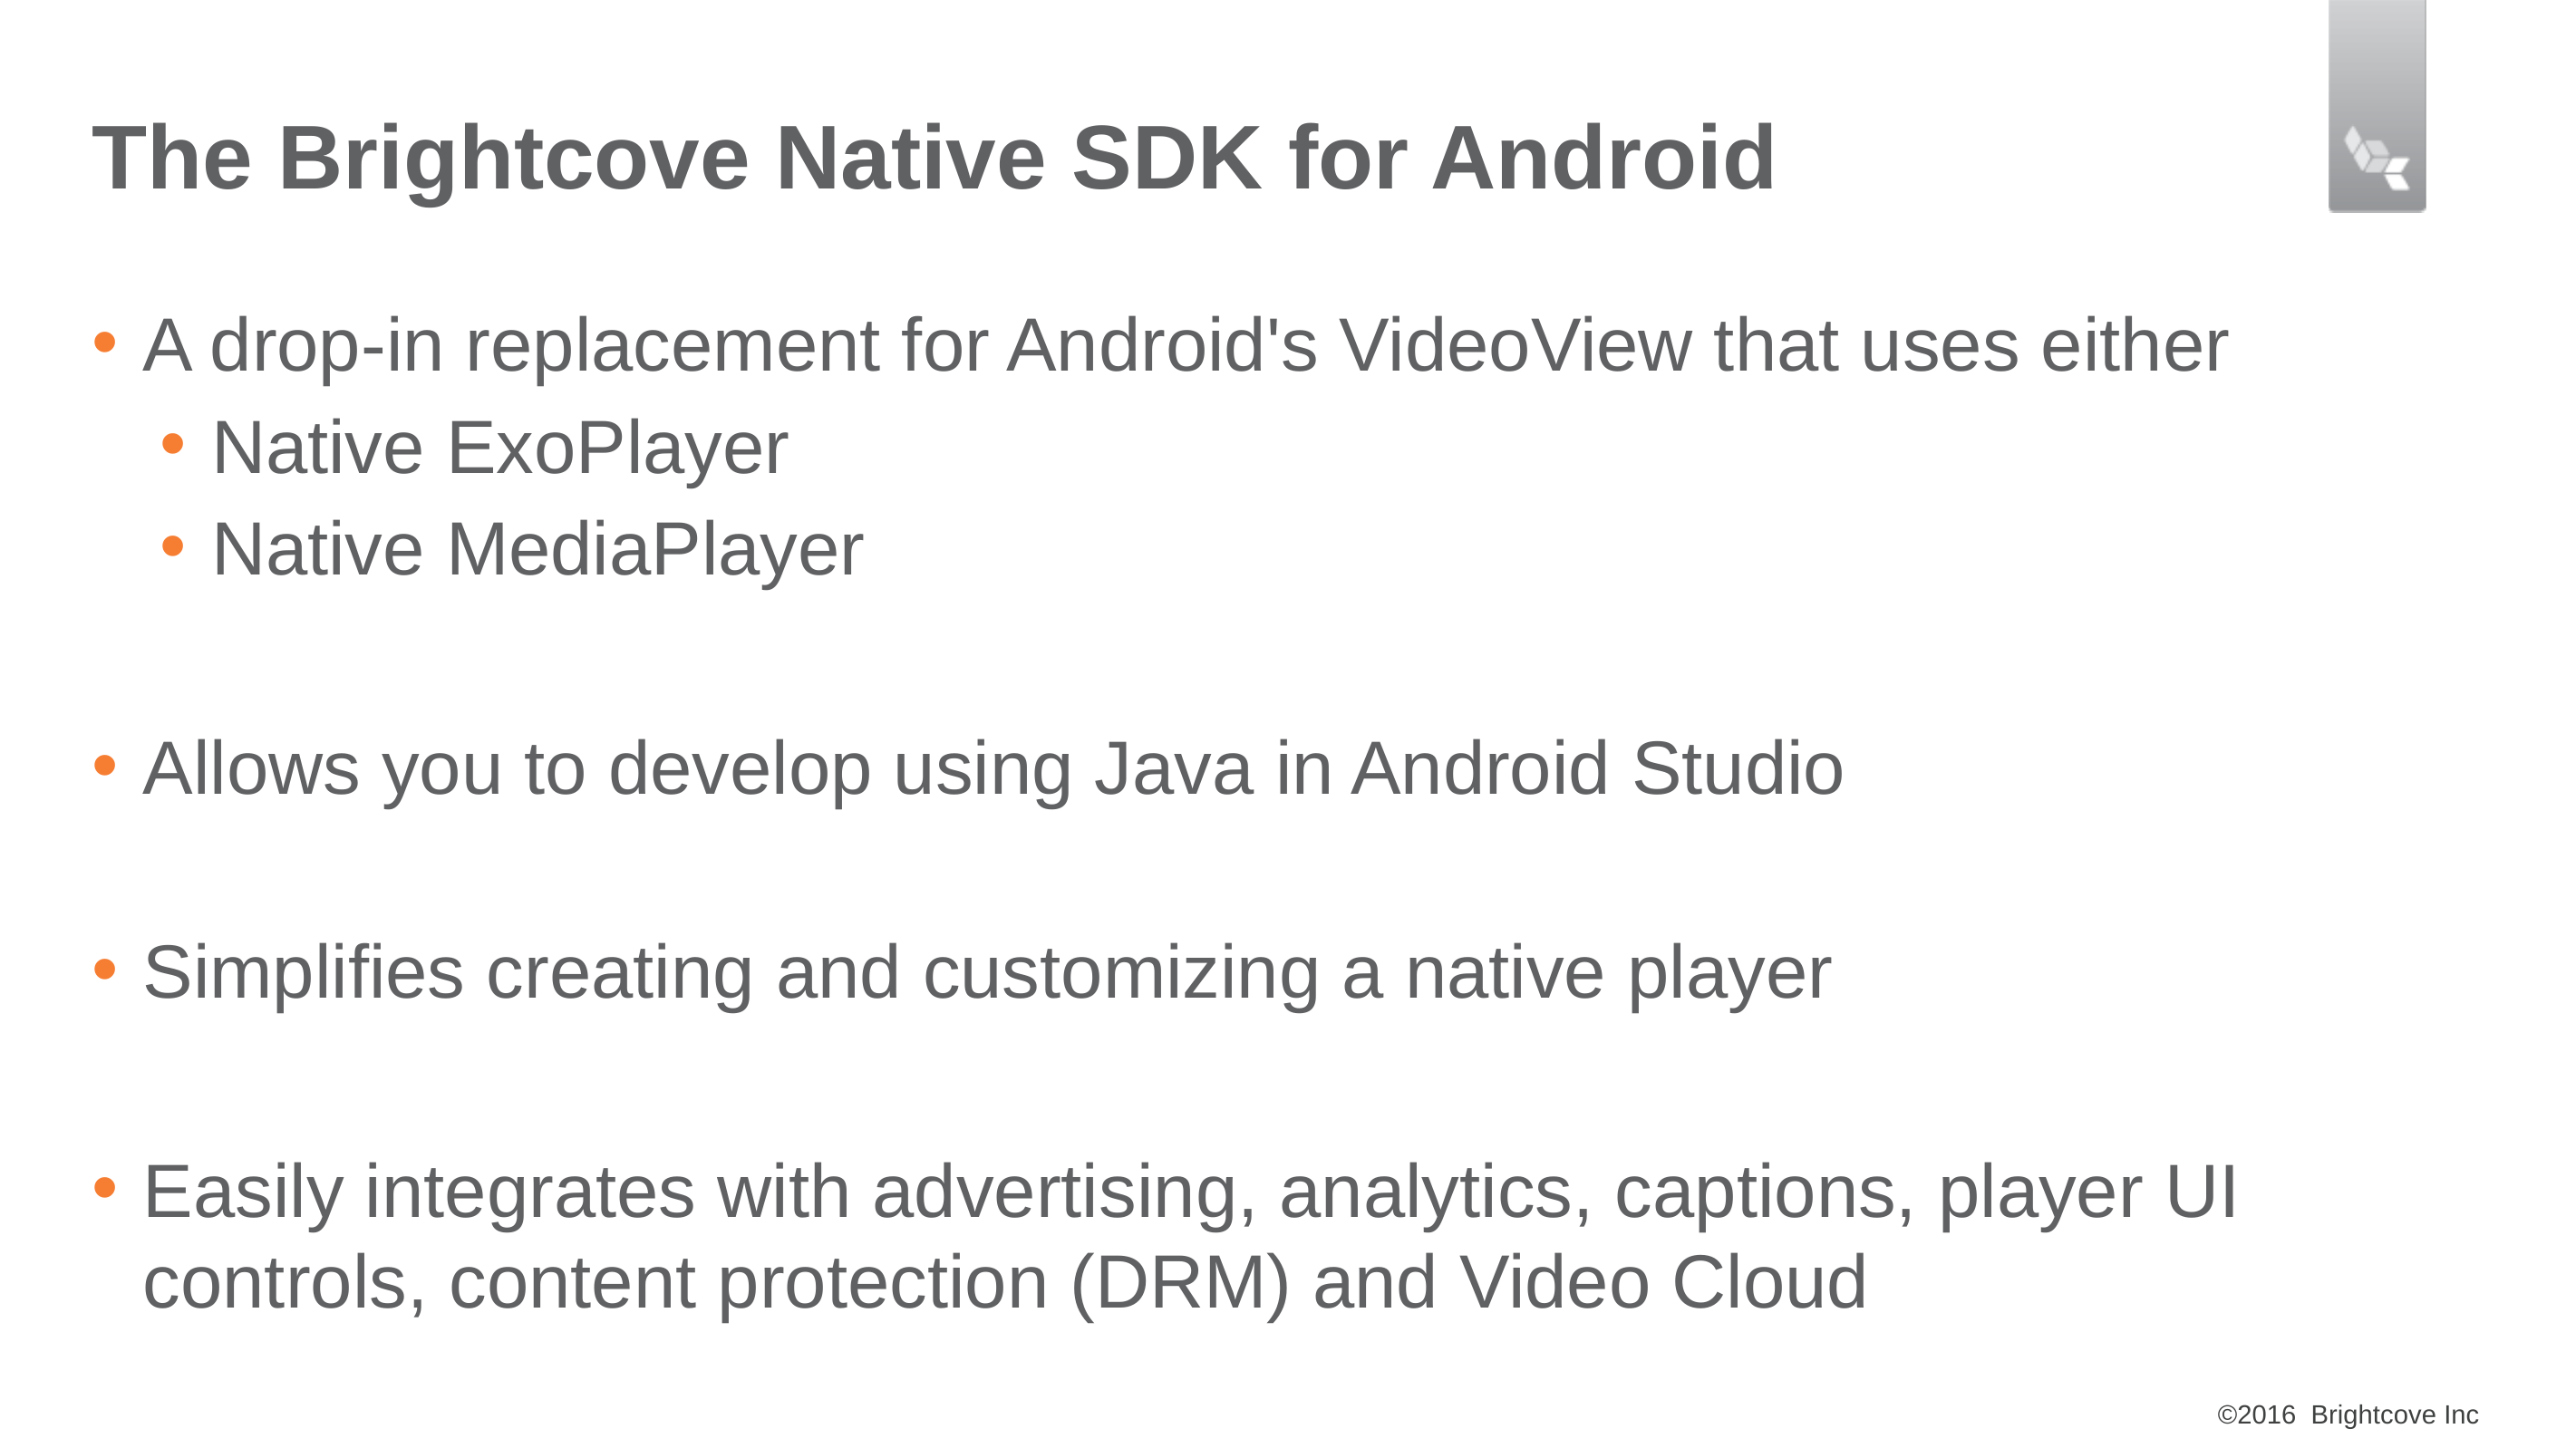

# The Brightcove Native SDK for Android
A drop-in replacement for Android's VideoView that uses either
Native ExoPlayer
Native MediaPlayer

Allows you to develop using Java in Android Studio

Simplifies creating and customizing a native player

Easily integrates with advertising, analytics, captions, player UI controls, content protection (DRM) and Video Cloud
13